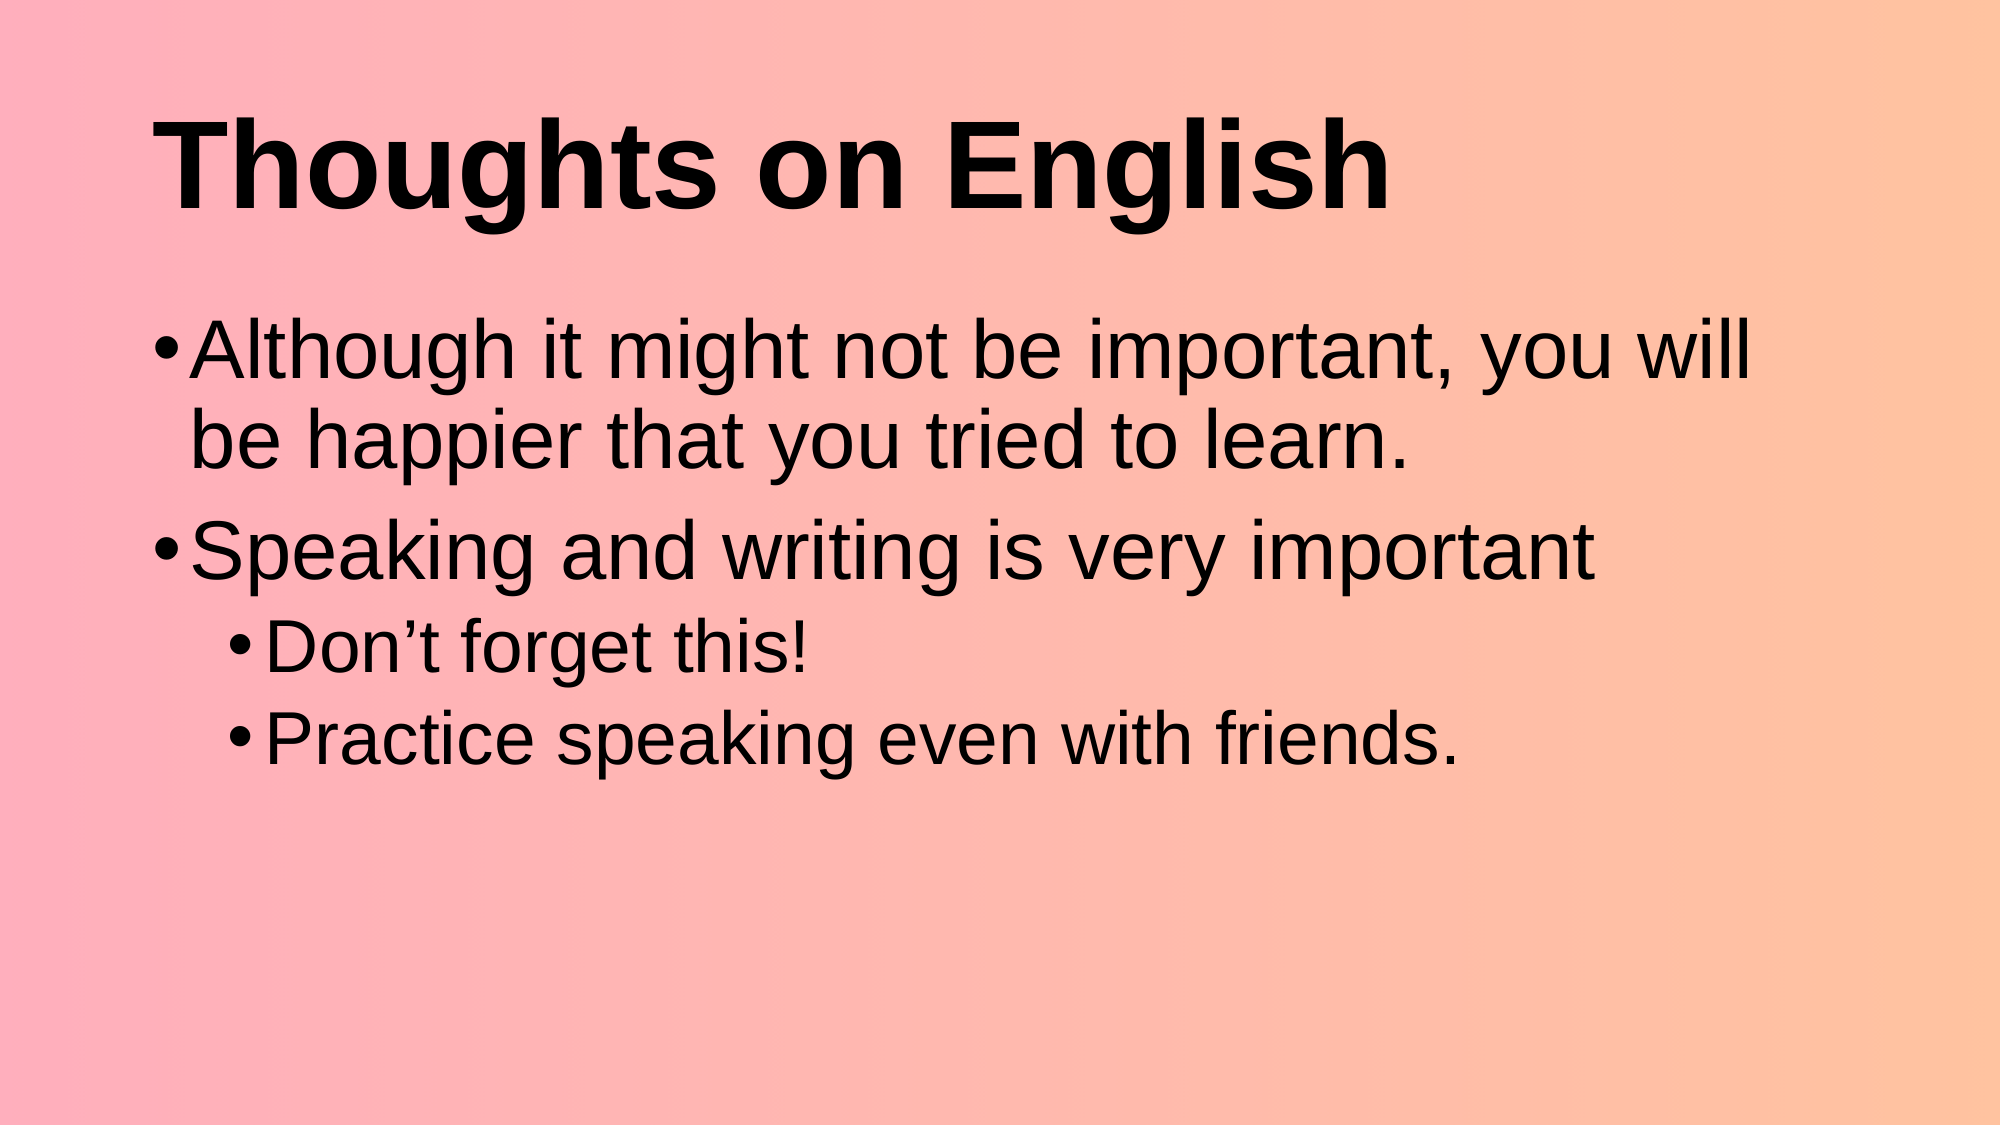

# Thoughts on English
Although it might not be important, you will be happier that you tried to learn.
Speaking and writing is very important
Don’t forget this!
Practice speaking even with friends.